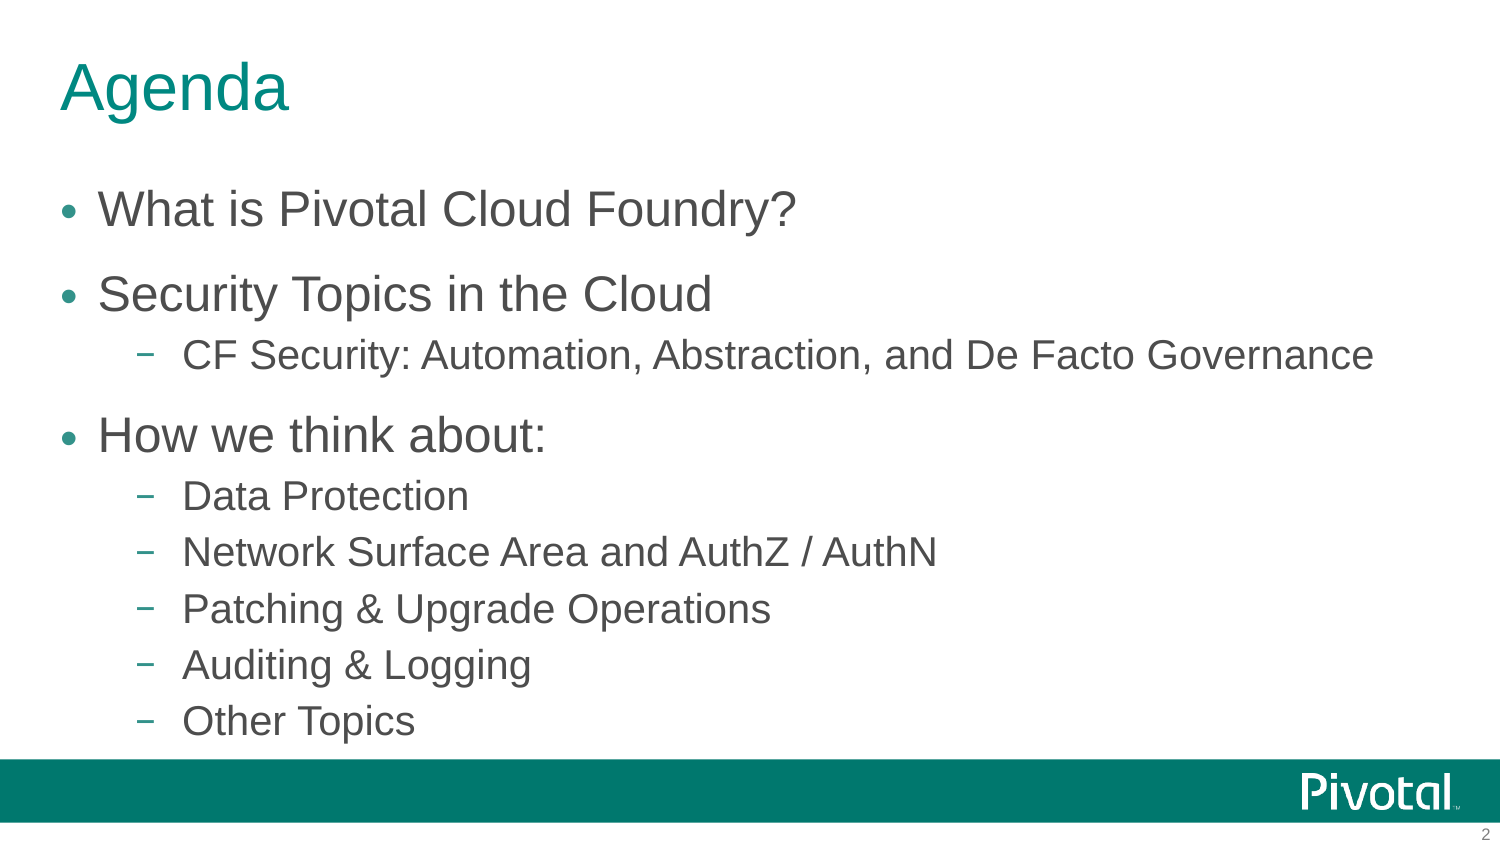

# Agenda
What is Pivotal Cloud Foundry?
Security Topics in the Cloud
CF Security: Automation, Abstraction, and De Facto Governance
How we think about:
Data Protection
Network Surface Area and AuthZ / AuthN
Patching & Upgrade Operations
Auditing & Logging
Other Topics